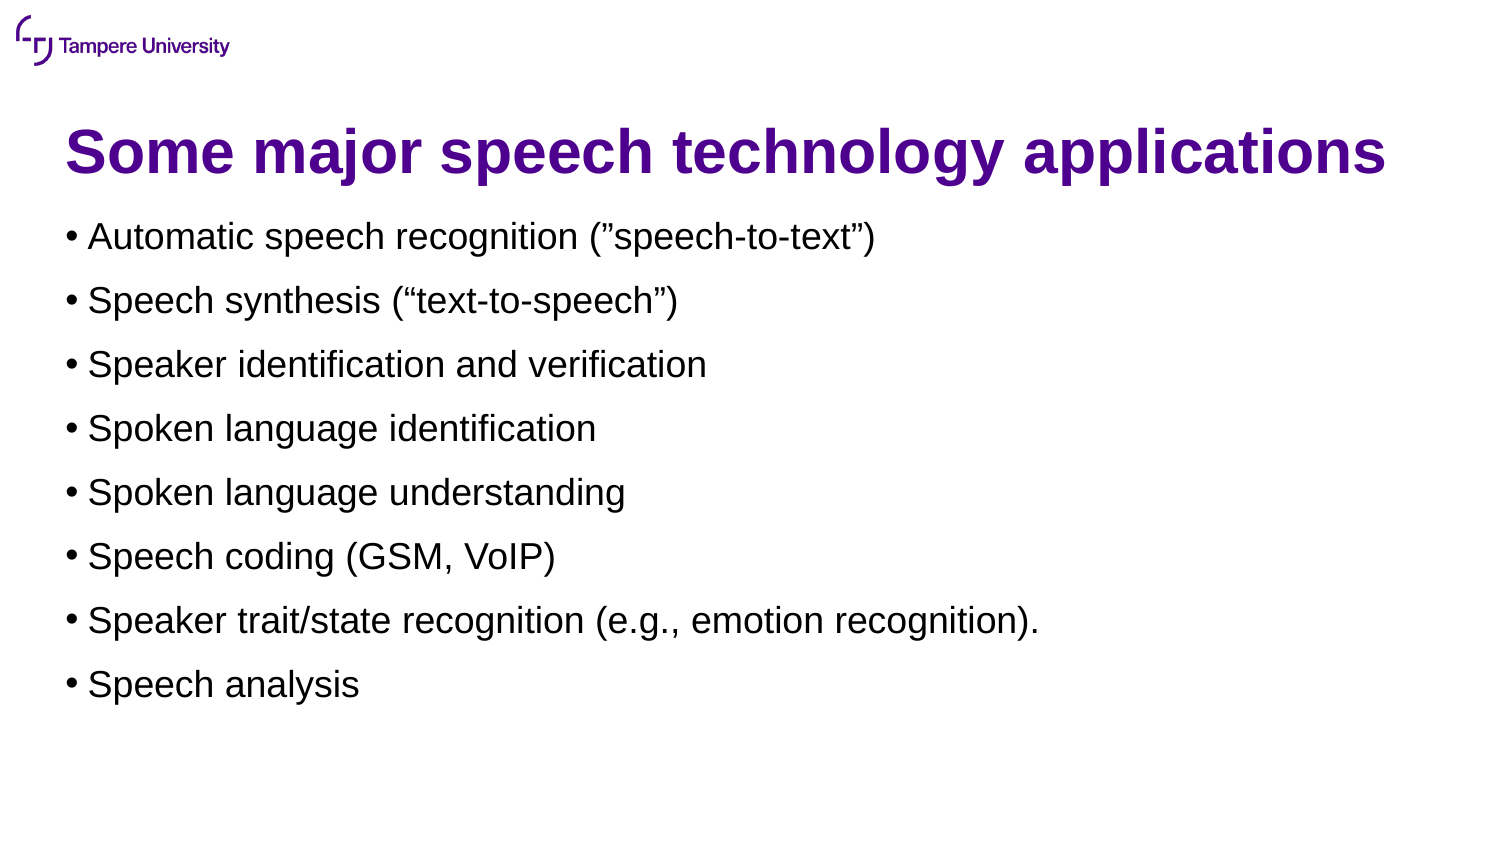

# Some major speech technology applications
Automatic speech recognition (”speech-to-text”)
Speech synthesis (“text-to-speech”)
Speaker identification and verification
Spoken language identification
Spoken language understanding
Speech coding (GSM, VoIP)
Speaker trait/state recognition (e.g., emotion recognition).
Speech analysis